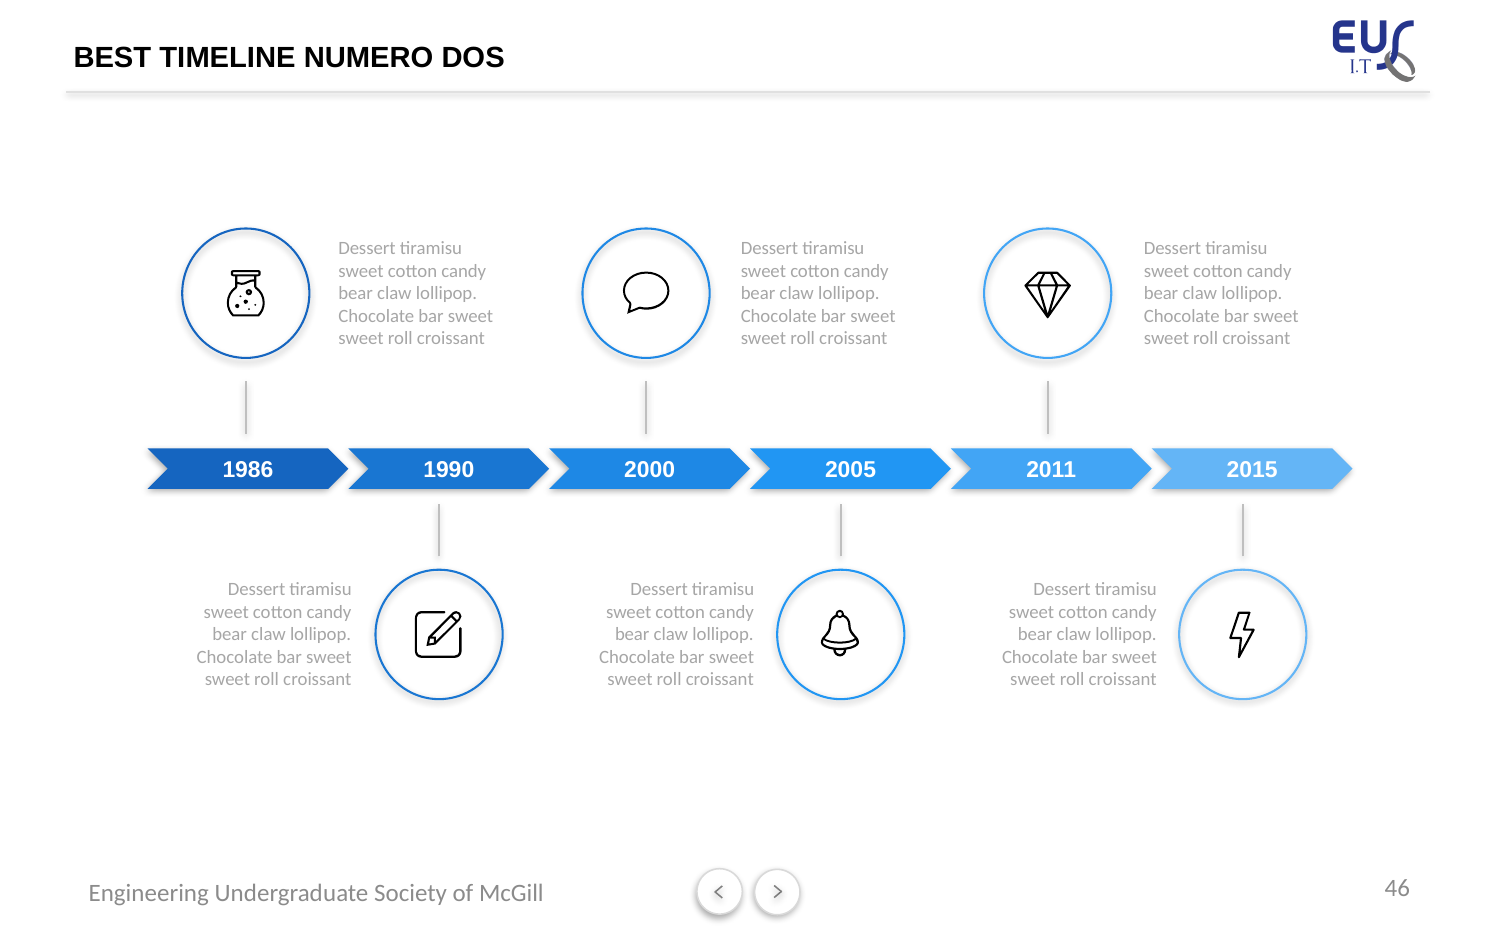

# BEST TIMELINE NUMERO DOS

Dessert tiramisu sweet cotton candy bear claw lollipop. Chocolate bar sweet sweet roll croissant

Dessert tiramisu sweet cotton candy bear claw lollipop. Chocolate bar sweet sweet roll croissant

Dessert tiramisu sweet cotton candy bear claw lollipop. Chocolate bar sweet sweet roll croissant

1986
1990
2000
2005
2011
2015
Dessert tiramisu sweet cotton candy bear claw lollipop. Chocolate bar sweet sweet roll croissant

Dessert tiramisu sweet cotton candy bear claw lollipop. Chocolate bar sweet sweet roll croissant

Dessert tiramisu sweet cotton candy bear claw lollipop. Chocolate bar sweet sweet roll croissant

46